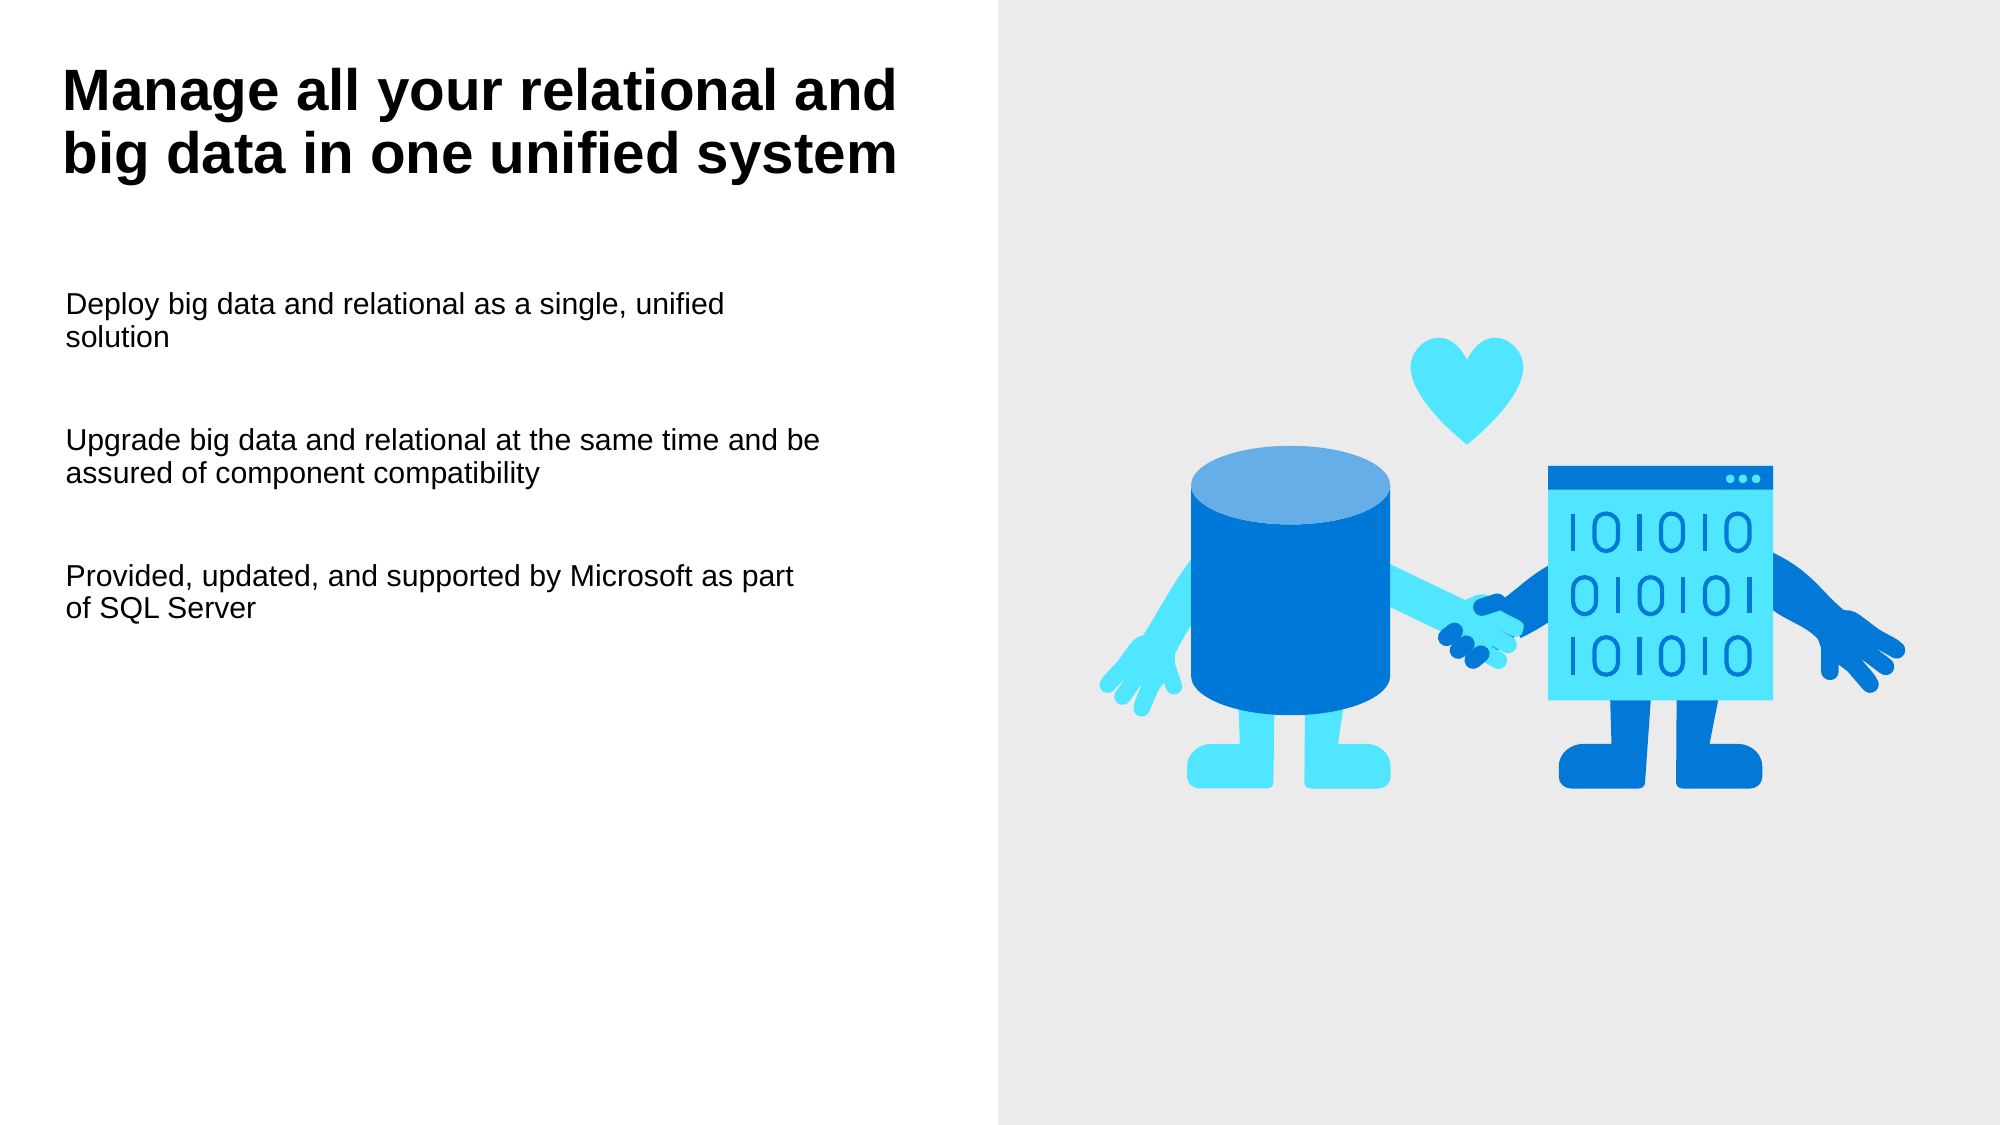

# Manage all your relational and big data in one unified system
Deploy big data and relational as a single, unified solution

Upgrade big data and relational at the same time and be assured of component compatibility

Provided, updated, and supported by Microsoft as part of SQL Server